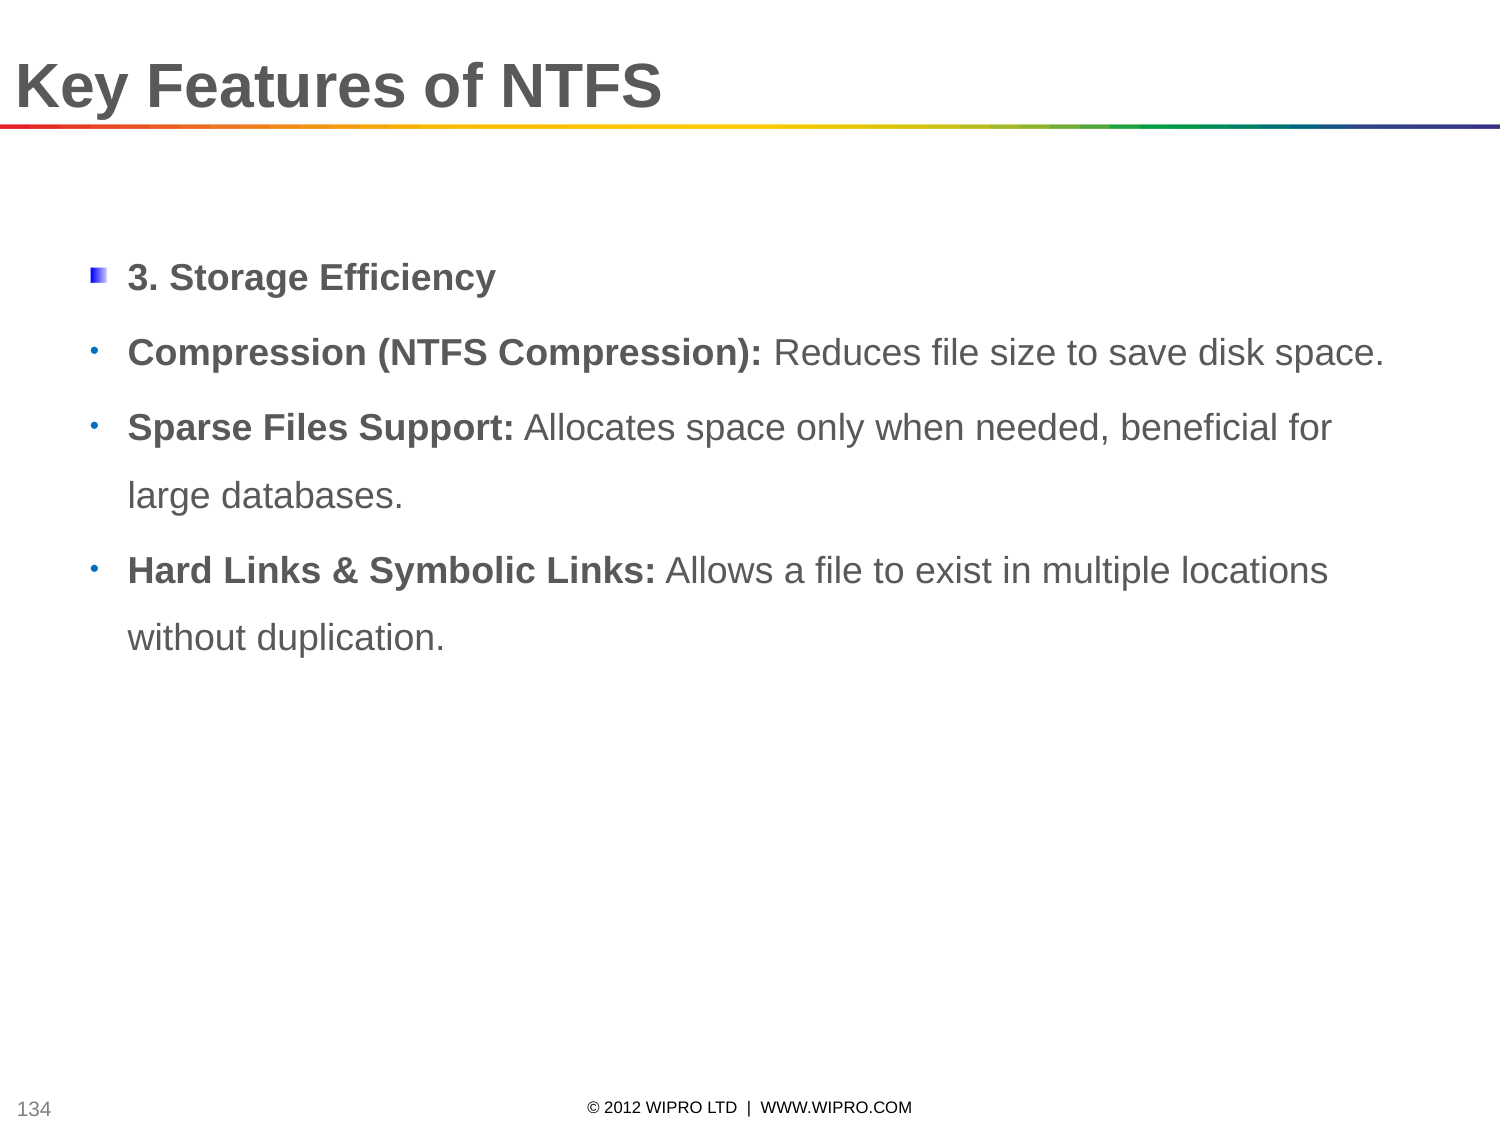

Key Features of NTFS
3. Storage Efficiency
Compression (NTFS Compression): Reduces file size to save disk space.
Sparse Files Support: Allocates space only when needed, beneficial for large databases.
Hard Links & Symbolic Links: Allows a file to exist in multiple locations without duplication.